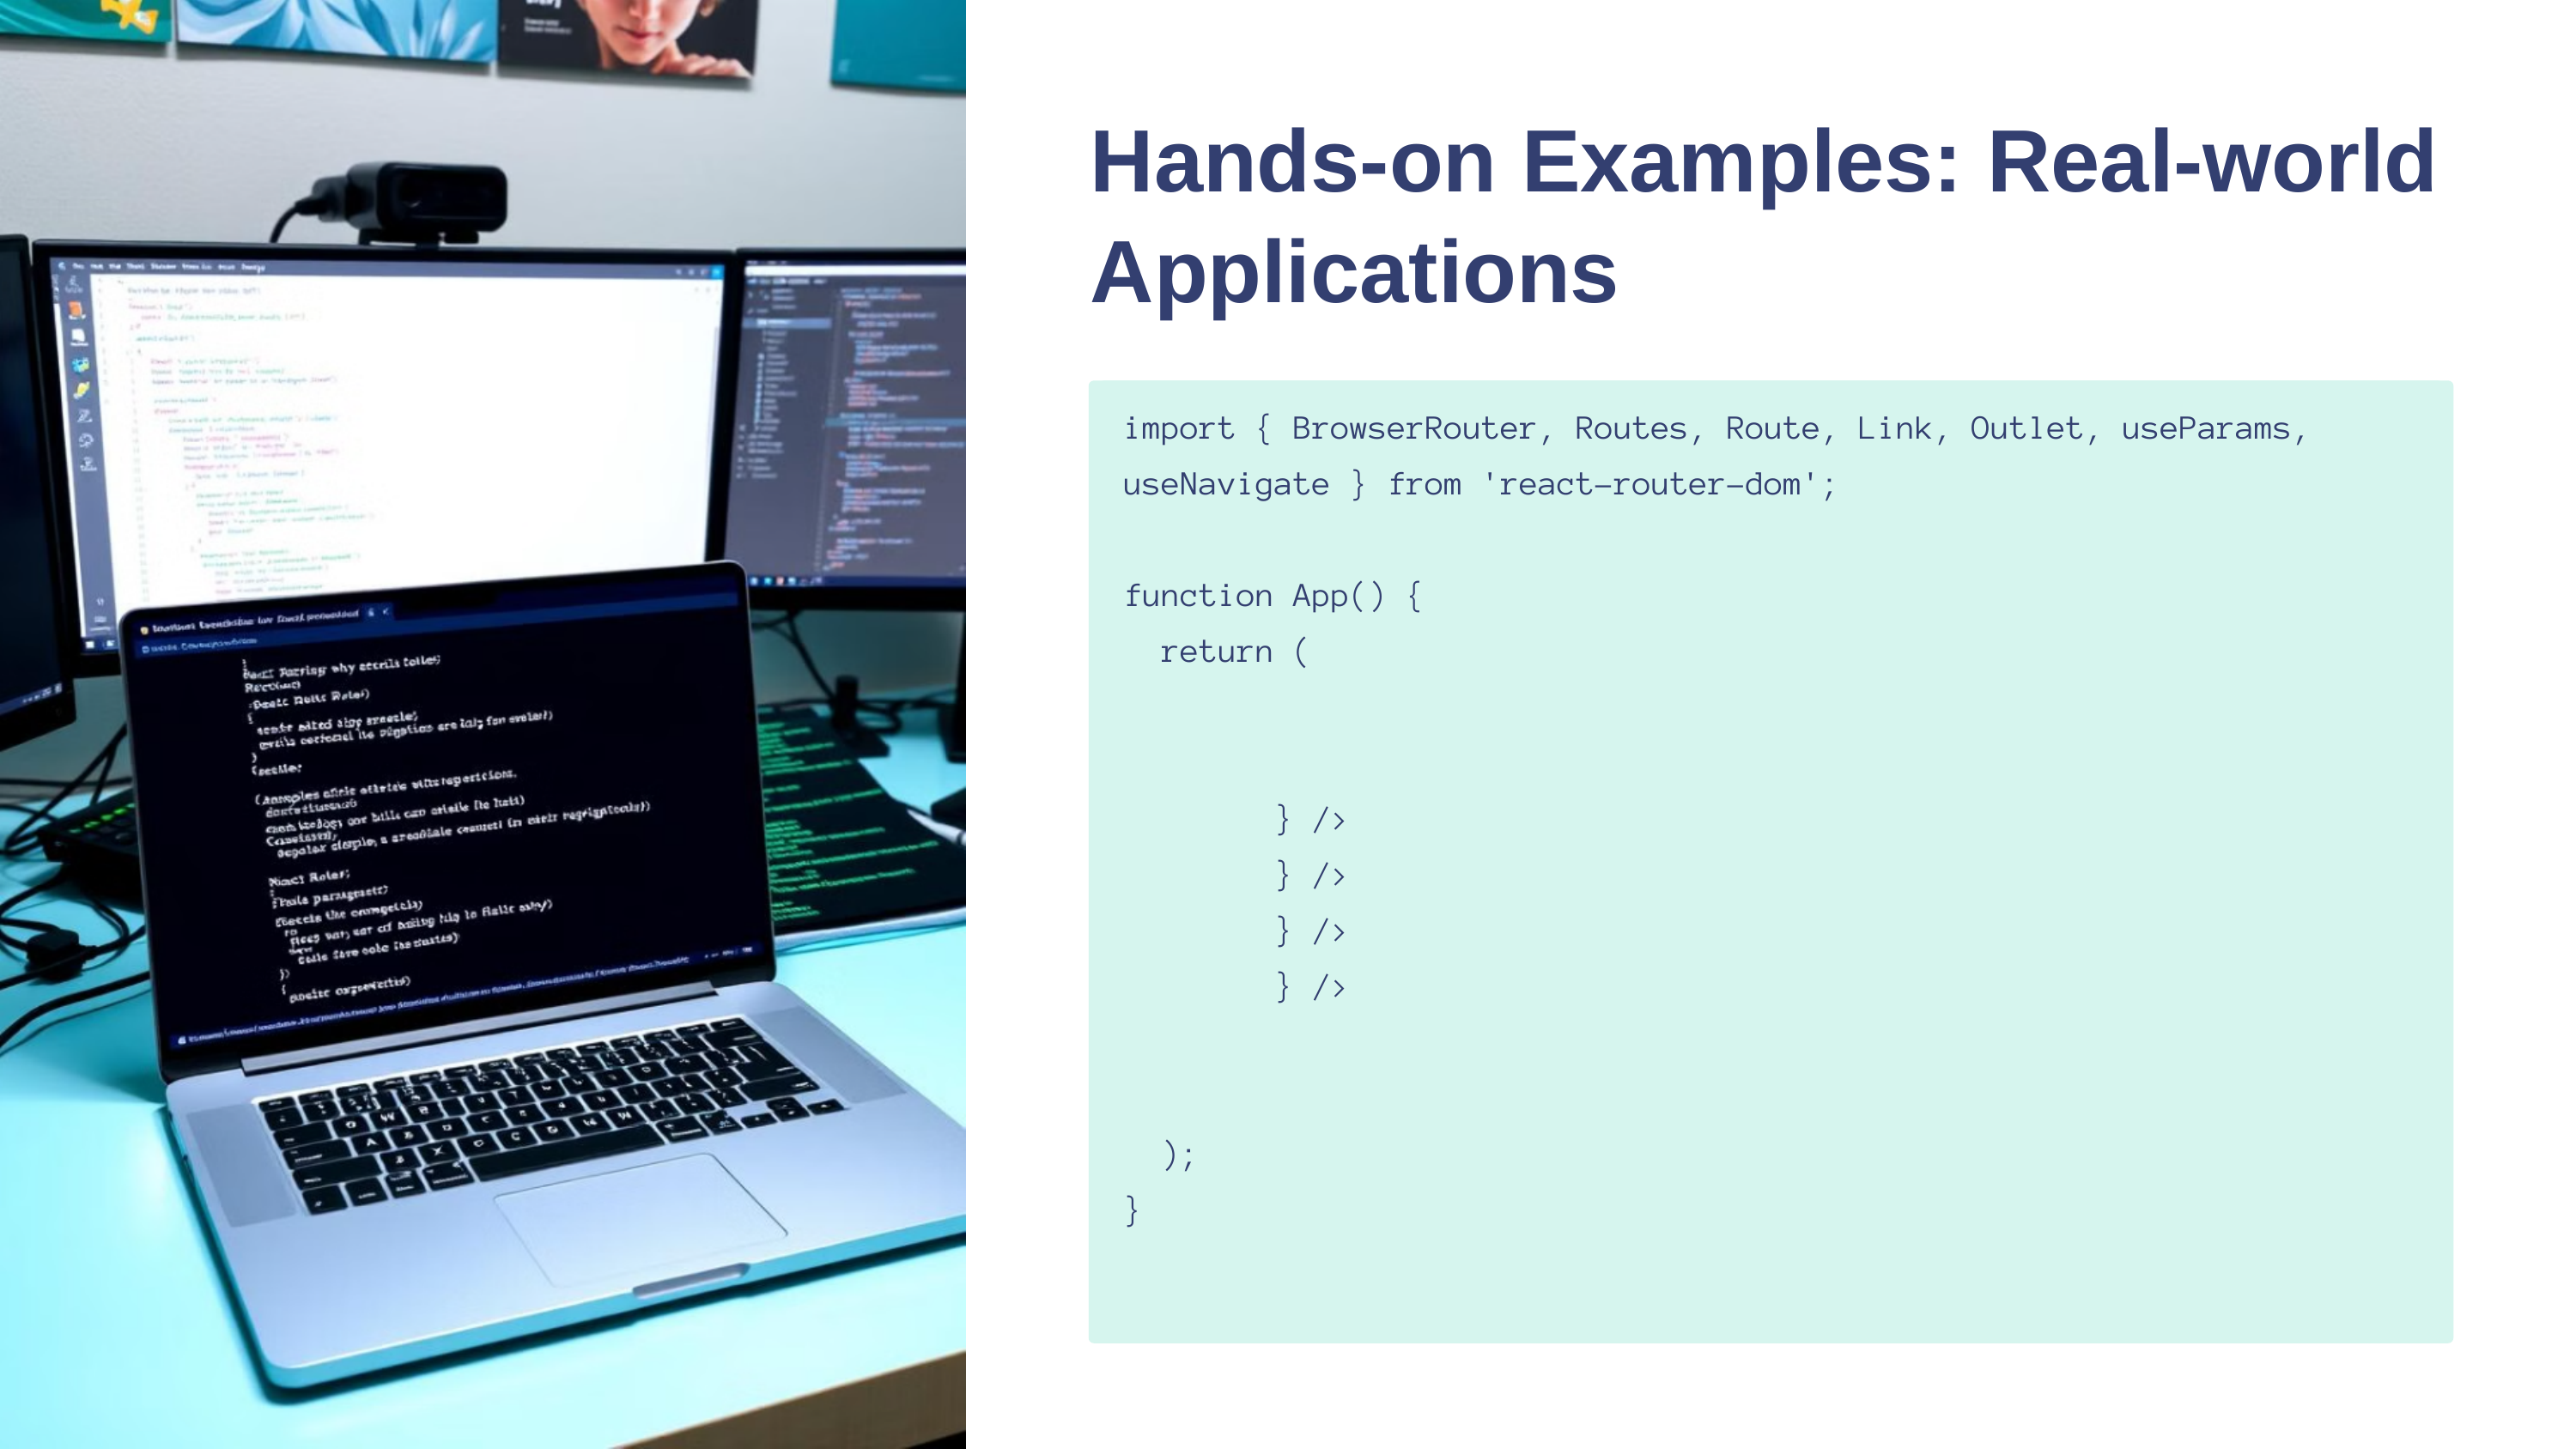

Hands-on Examples: Real-world Applications

import { BrowserRouter, Routes, Route, Link, Outlet, useParams, useNavigate } from 'react-router-dom';

function App() {
  return (

        } />
        } />
        } />
        } />

  );
}